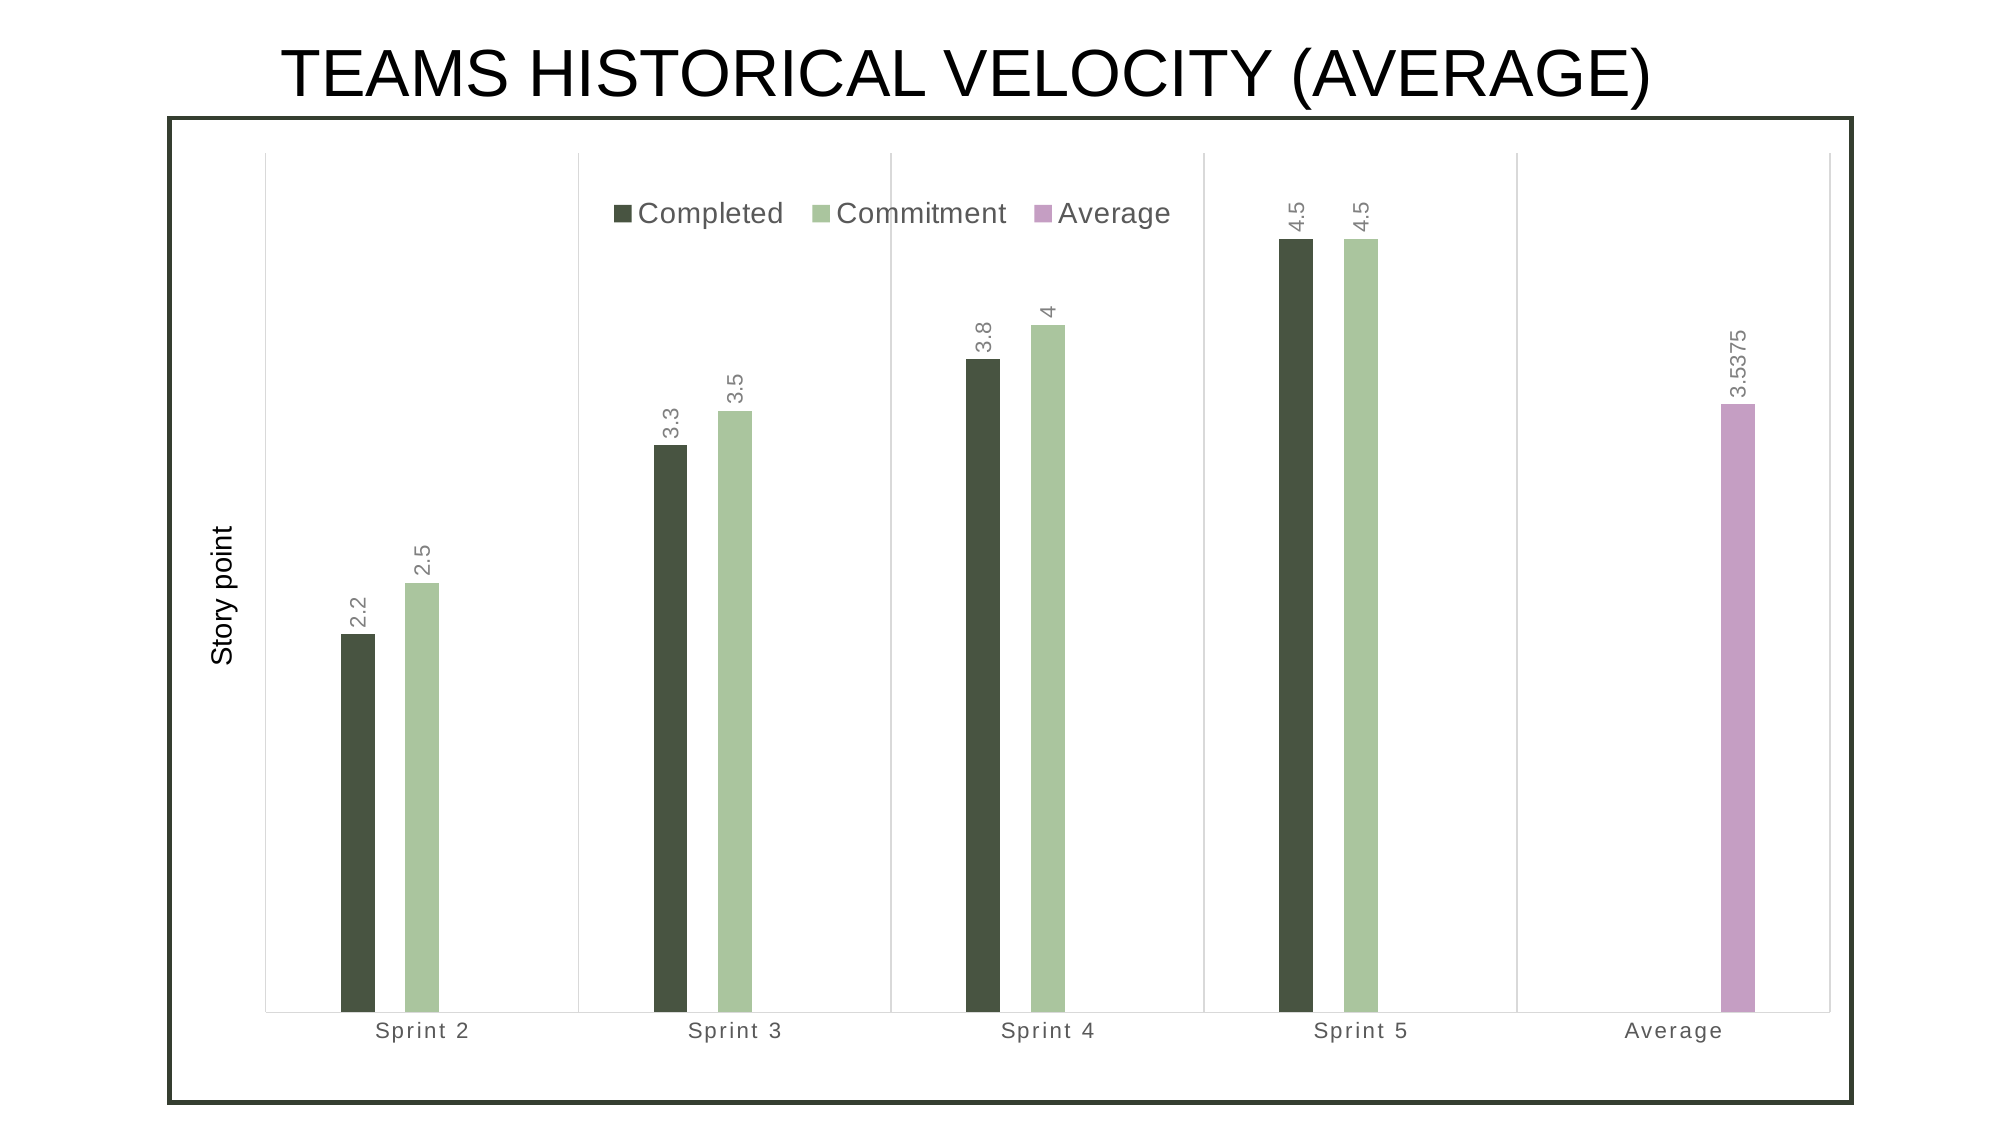

TEAMS HISTORICAL VELOCITY (AVERAGE)

### Chart

| Category | Completed | Commitment | Average |
|---|---|---|---|
| Sprint 2 | 2.2 | 2.5 | None |
| Sprint 3 | 3.3 | 3.5 | None |
| Sprint 4 | 3.8 | 4.0 | None |
| Sprint 5 | 4.5 | 4.5 | None |
| Average | None | None | 3.5375 |
Story point